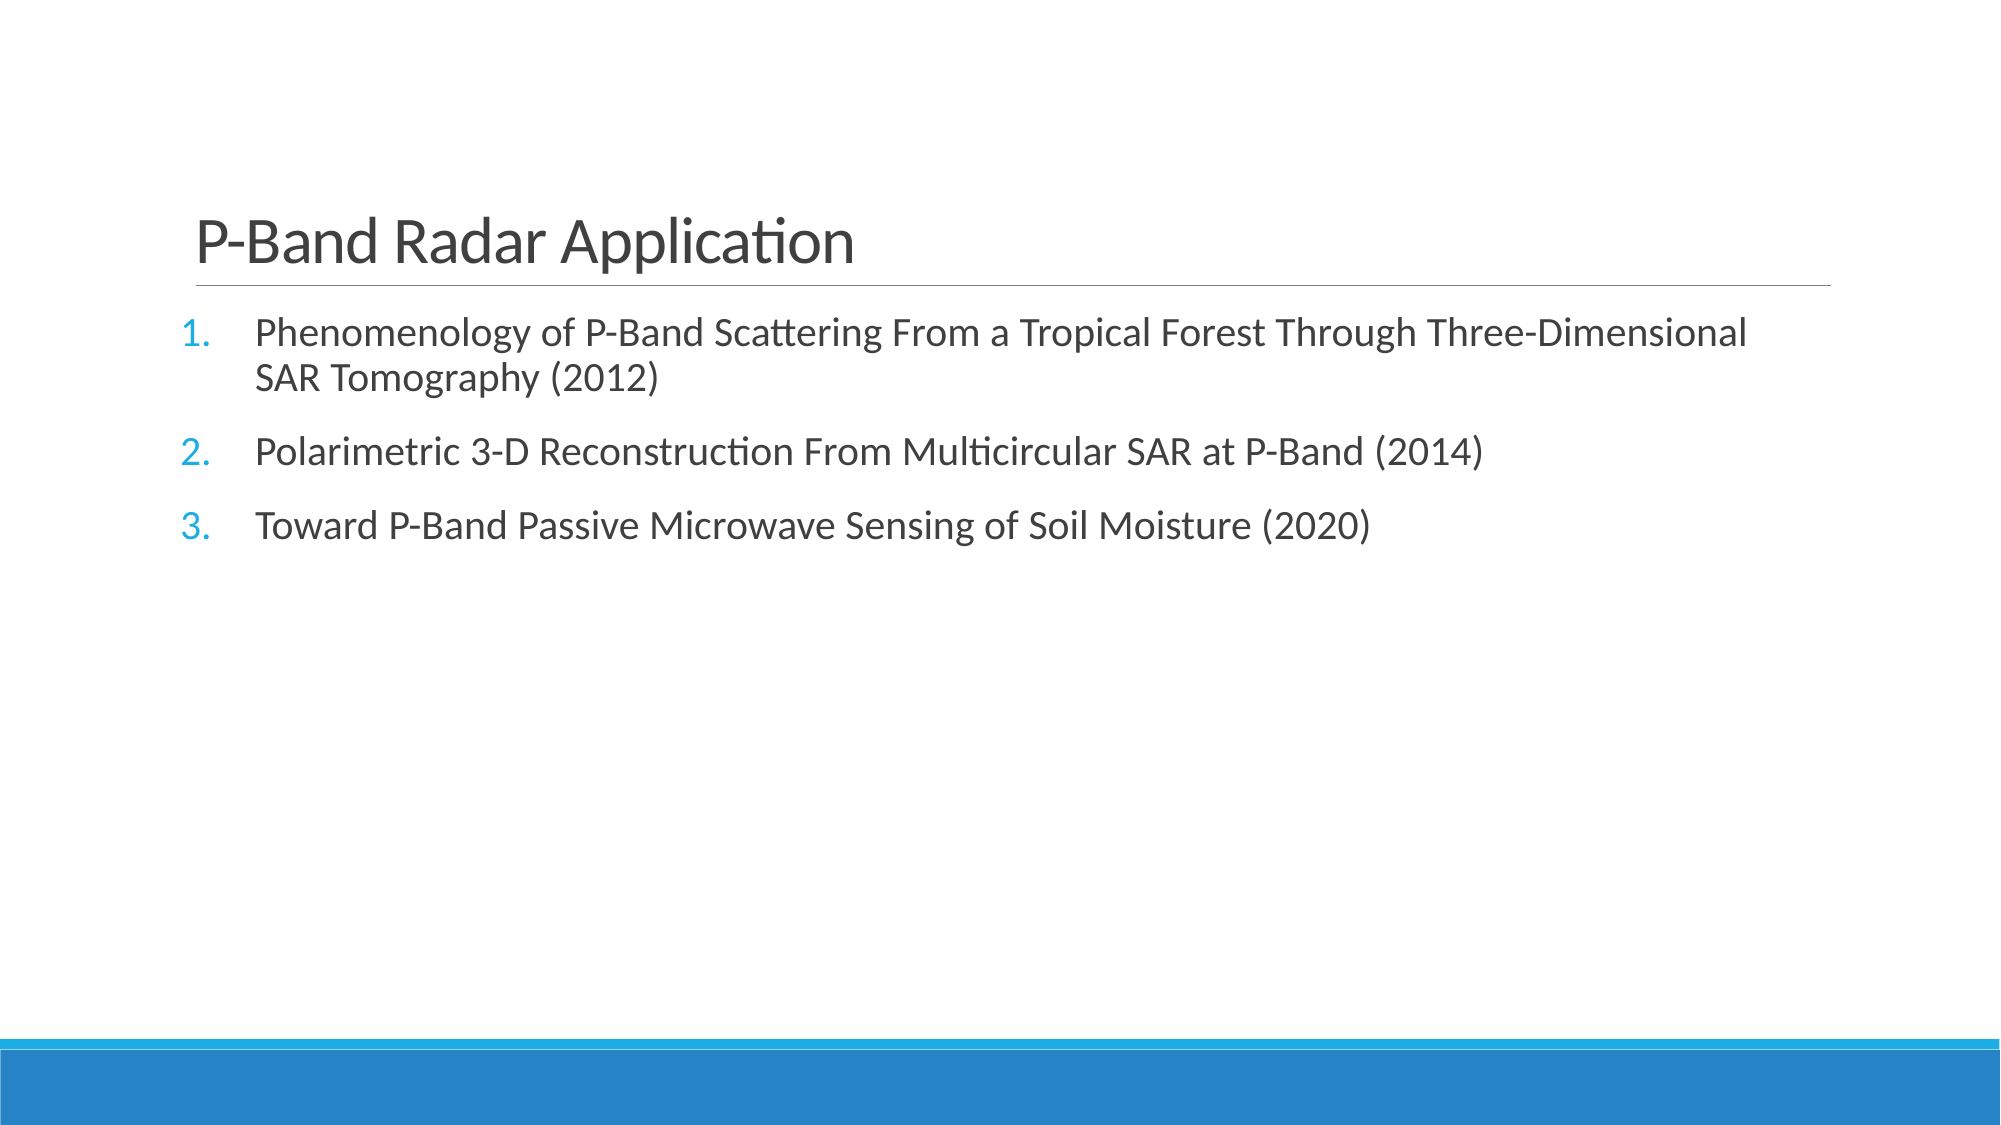

# P-Band Radar Application
Phenomenology of P-Band Scattering From a Tropical Forest Through Three-Dimensional SAR Tomography (2012)
Polarimetric 3-D Reconstruction From Multicircular SAR at P-Band (2014)
Toward P-Band Passive Microwave Sensing of Soil Moisture (2020)